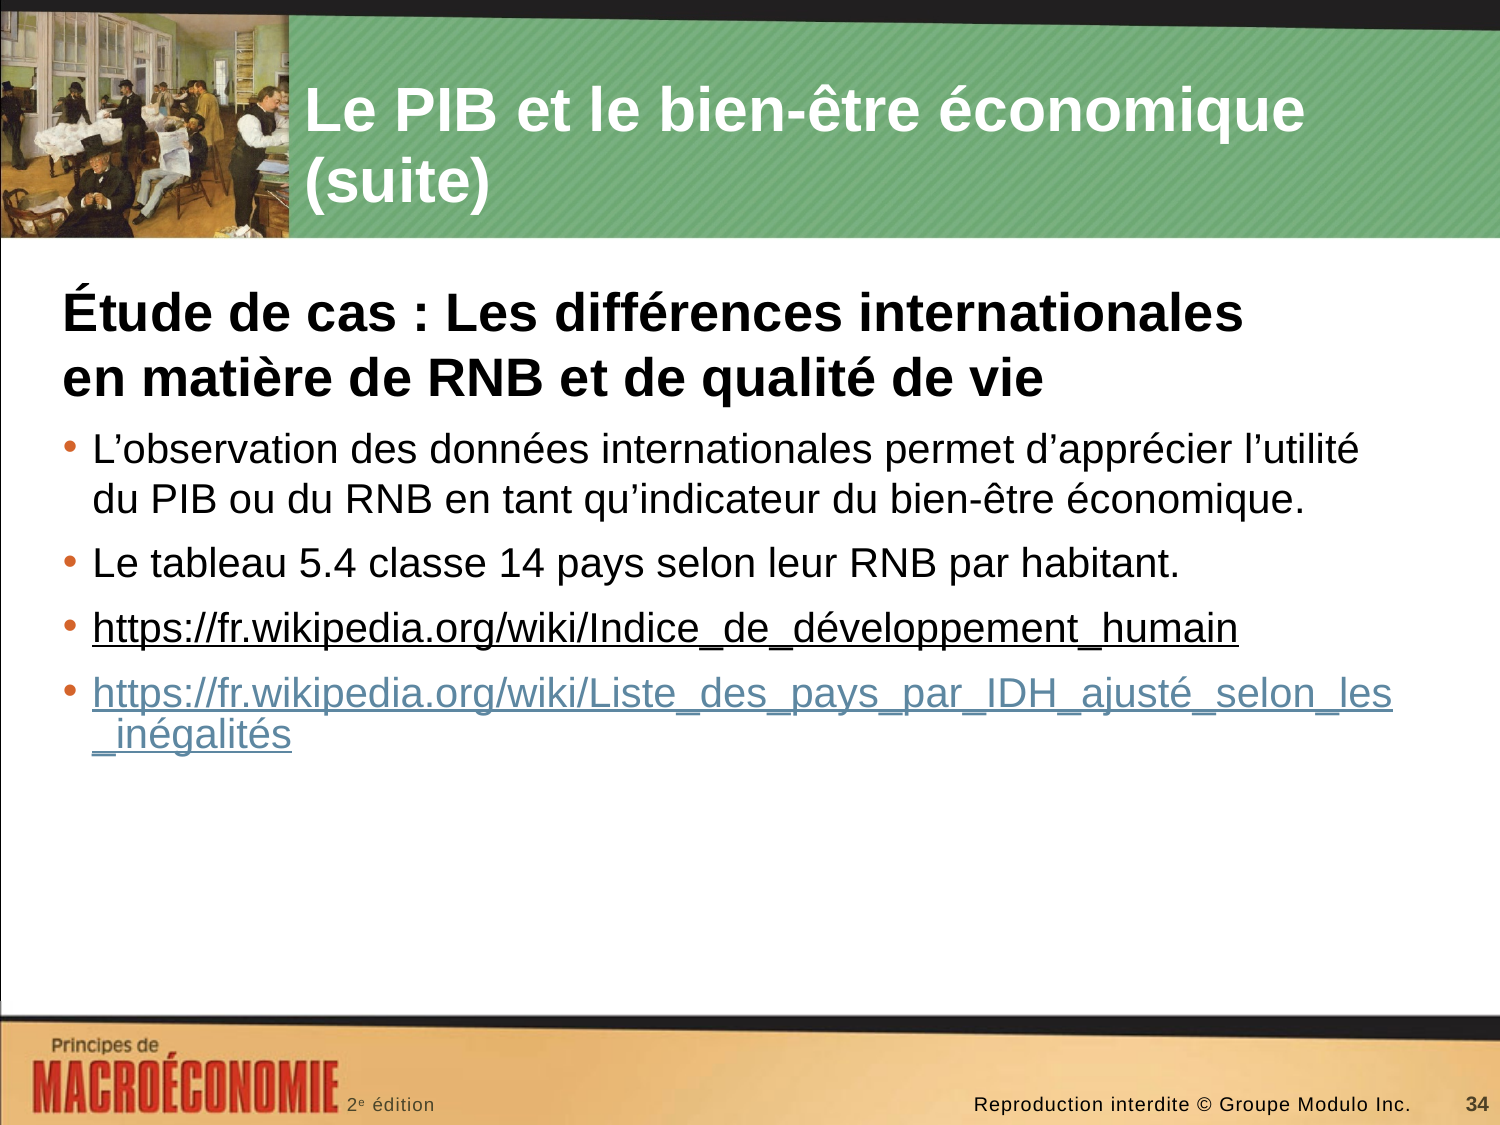

# Le PIB et le bien-être économique (suite)
Étude de cas : Les différences internationales        en matière de RNB et de qualité de vie
L’observation des données internationales permet d’apprécier l’utilité du PIB ou du RNB en tant qu’indicateur du bien-être économique.
Le tableau 5.4 classe 14 pays selon leur RNB par habitant.
https://fr.wikipedia.org/wiki/Indice_de_développement_humain
https://fr.wikipedia.org/wiki/Liste_des_pays_par_IDH_ajusté_selon_les_inégalités

34